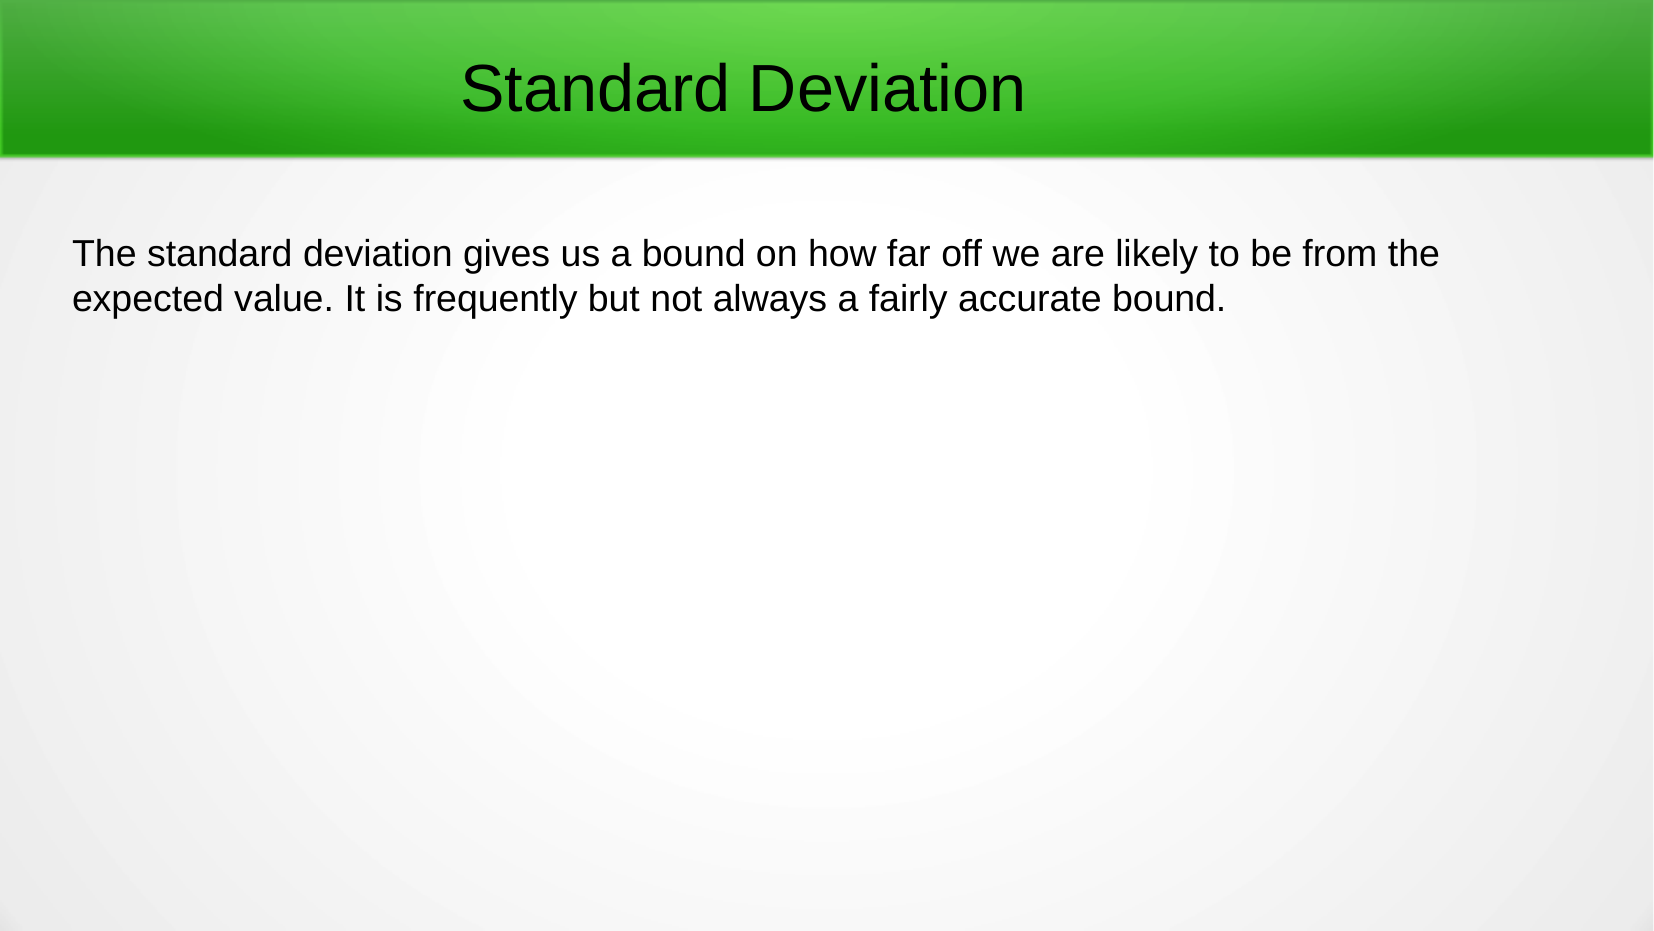

Standard Deviation
The standard deviation gives us a bound on how far off we are likely to be from the expected value. It is frequently but not always a fairly accurate bound.